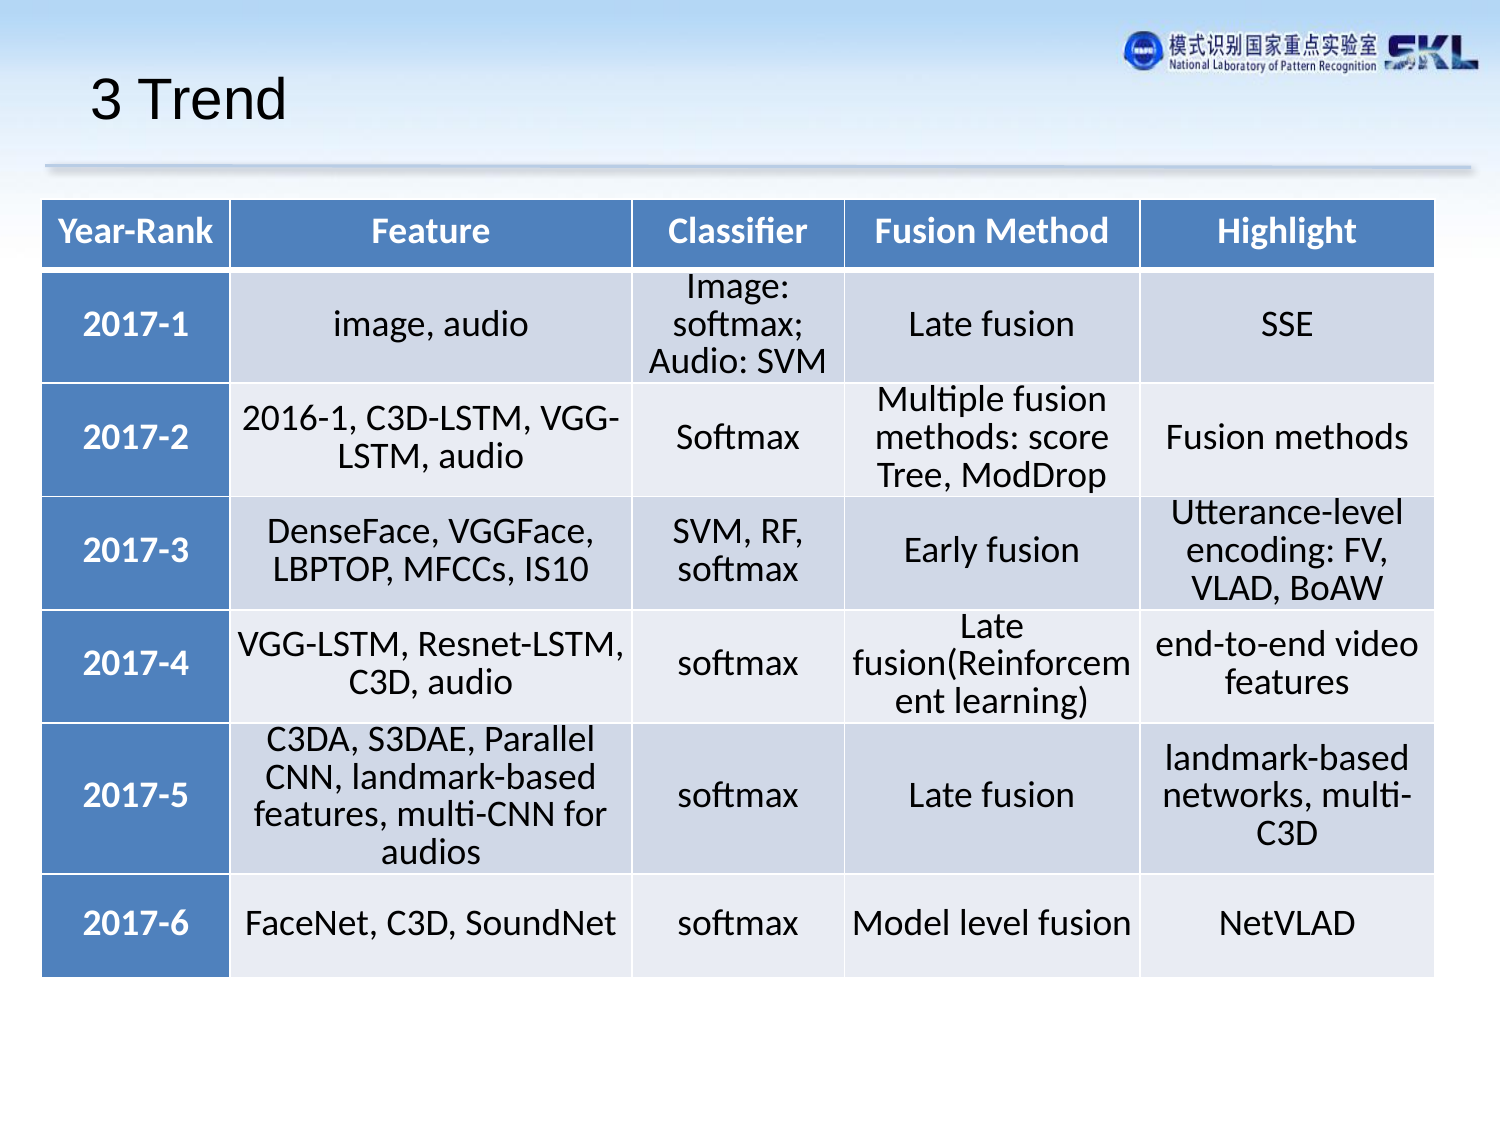

3 Trend
| Year-Rank | Feature | Classifier | Fusion Method | Highlight |
| --- | --- | --- | --- | --- |
| 2017-1 | image, audio | Image: softmax; Audio: SVM | Late fusion | SSE |
| 2017-2 | 2016-1, C3D-LSTM, VGG-LSTM, audio | Softmax | Multiple fusion methods: score Tree, ModDrop | Fusion methods |
| 2017-3 | DenseFace, VGGFace, LBPTOP, MFCCs, IS10 | SVM, RF, softmax | Early fusion | Utterance-level encoding: FV, VLAD, BoAW |
| 2017-4 | VGG-LSTM, Resnet-LSTM, C3D, audio | softmax | Late fusion(Reinforcement learning) | end-to-end video features |
| 2017-5 | C3DA, S3DAE, Parallel CNN, landmark-based features, multi-CNN for audios | softmax | Late fusion | landmark-based networks, multi-C3D |
| 2017-6 | FaceNet, C3D, SoundNet | softmax | Model level fusion | NetVLAD |